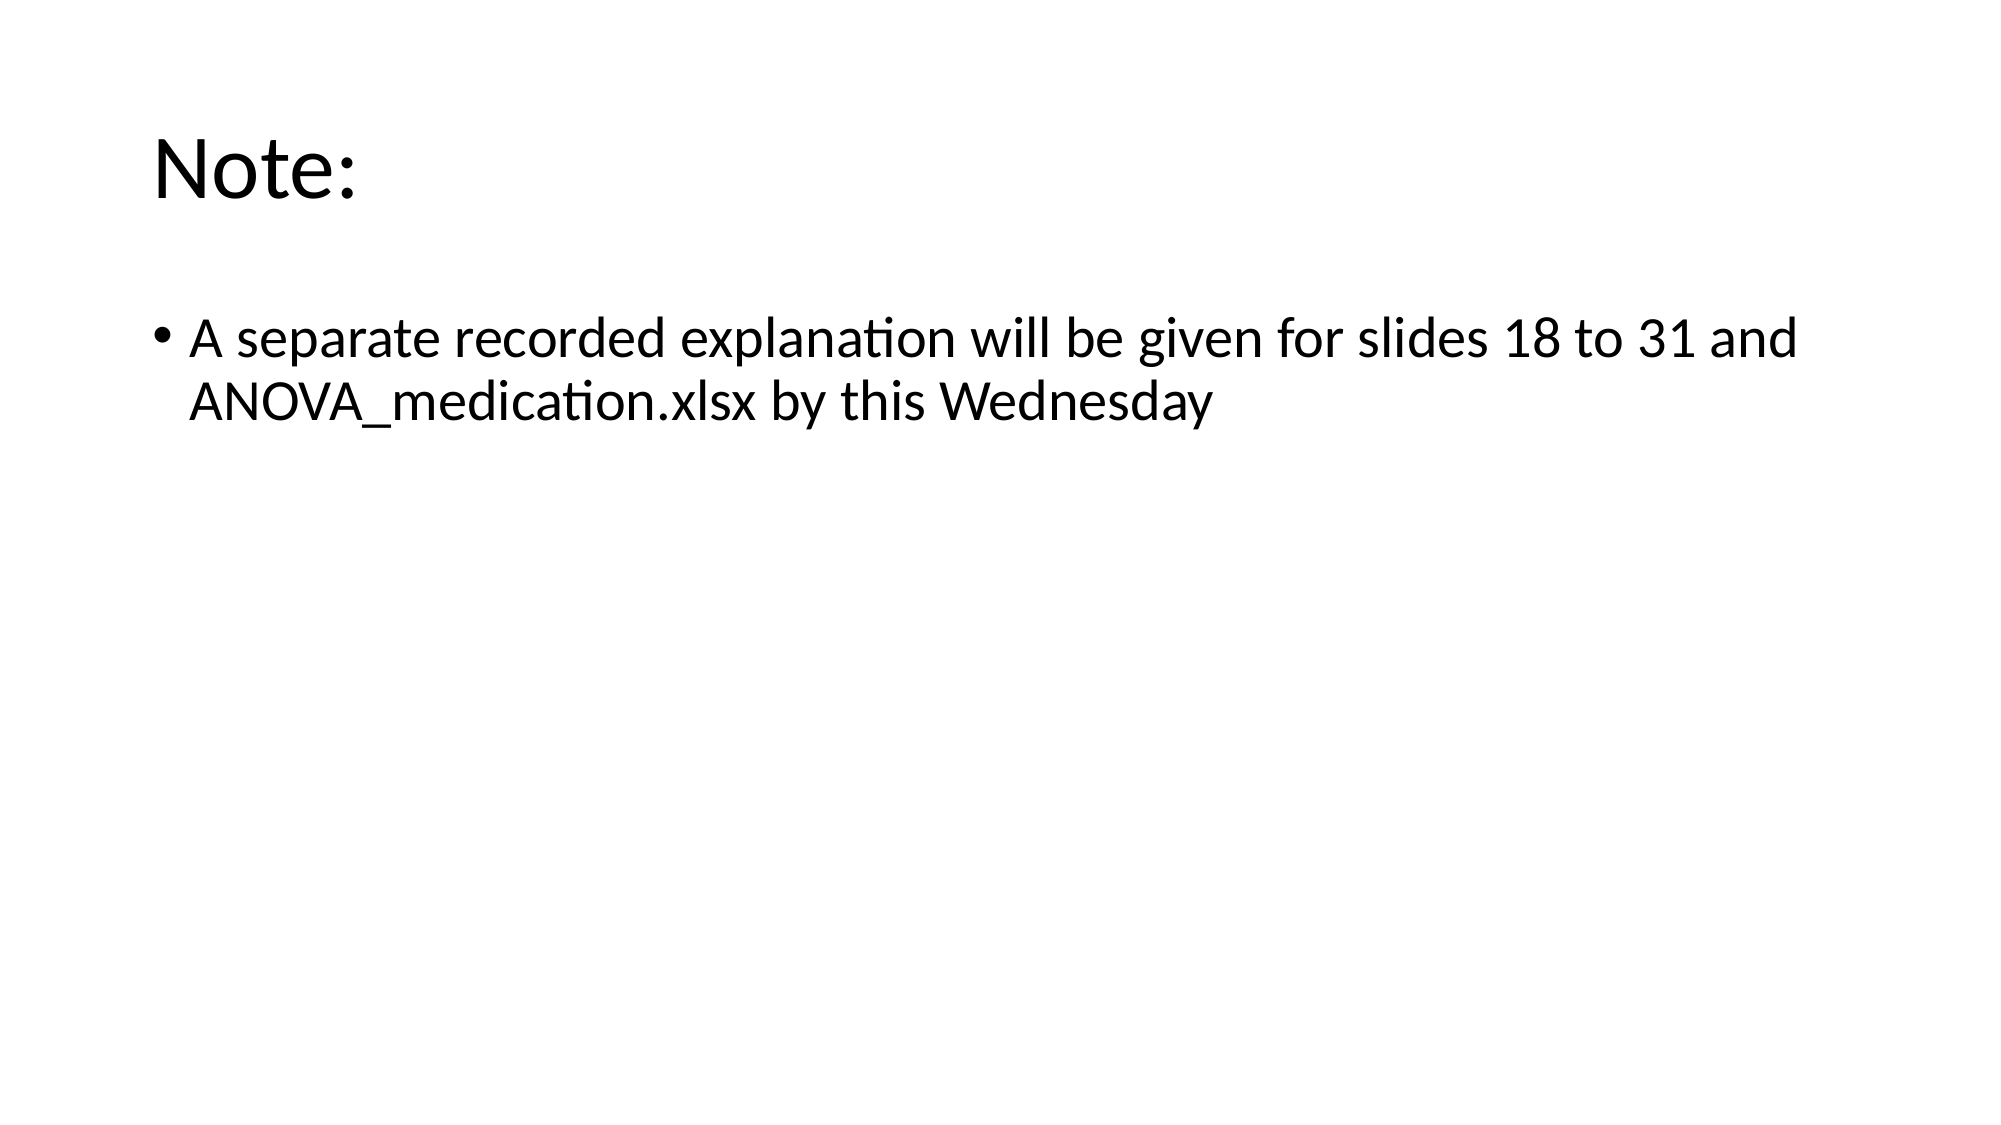

# Note:
A separate recorded explanation will be given for slides 18 to 31 and ANOVA_medication.xlsx by this Wednesday